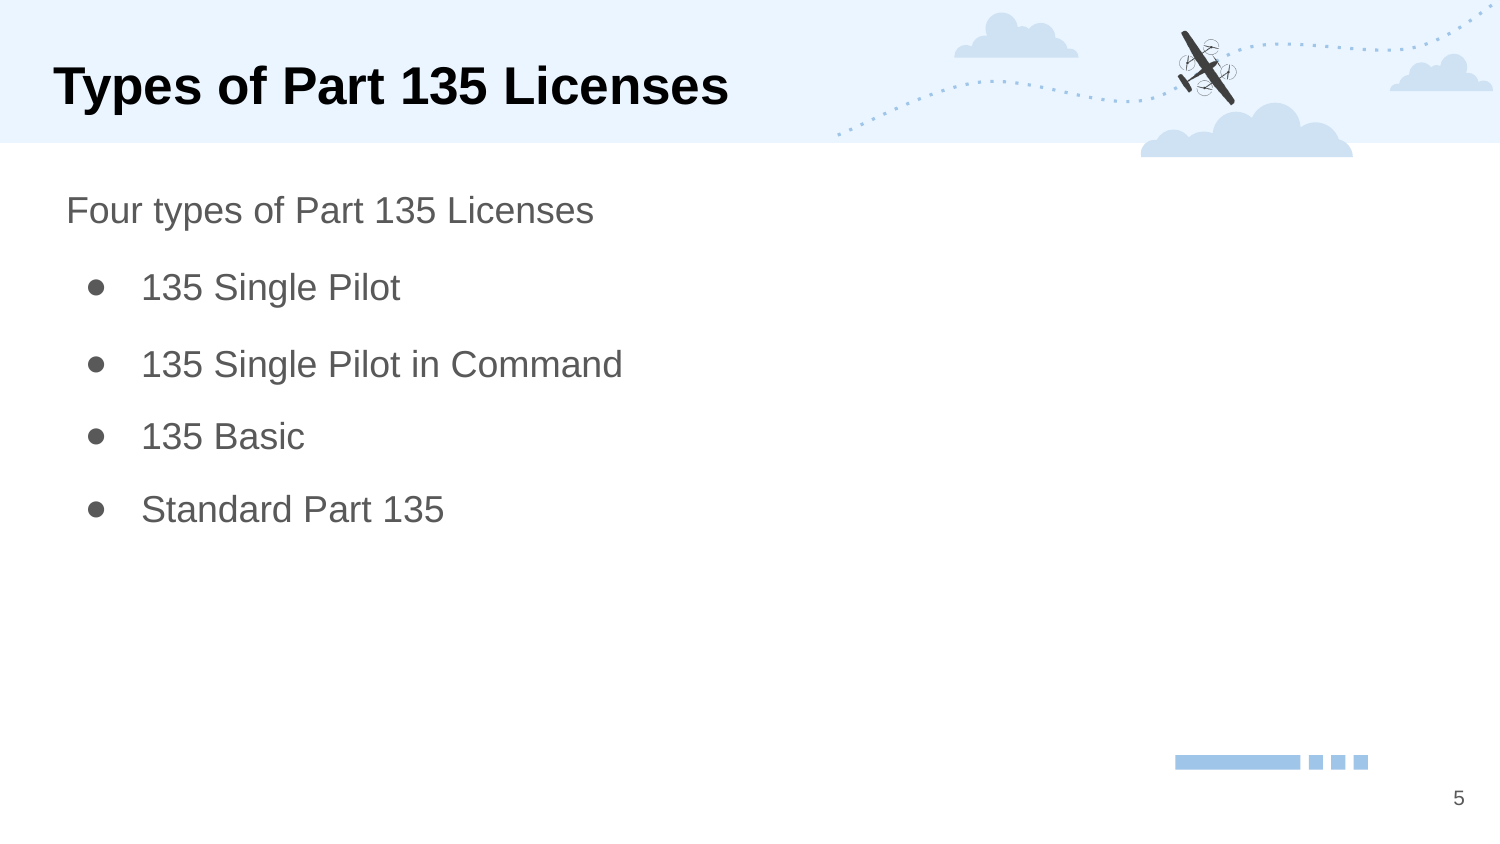

# Types of Part 135 Licenses
Four types of Part 135 Licenses
135 Single Pilot
135 Single Pilot in Command
135 Basic
Standard Part 135
5